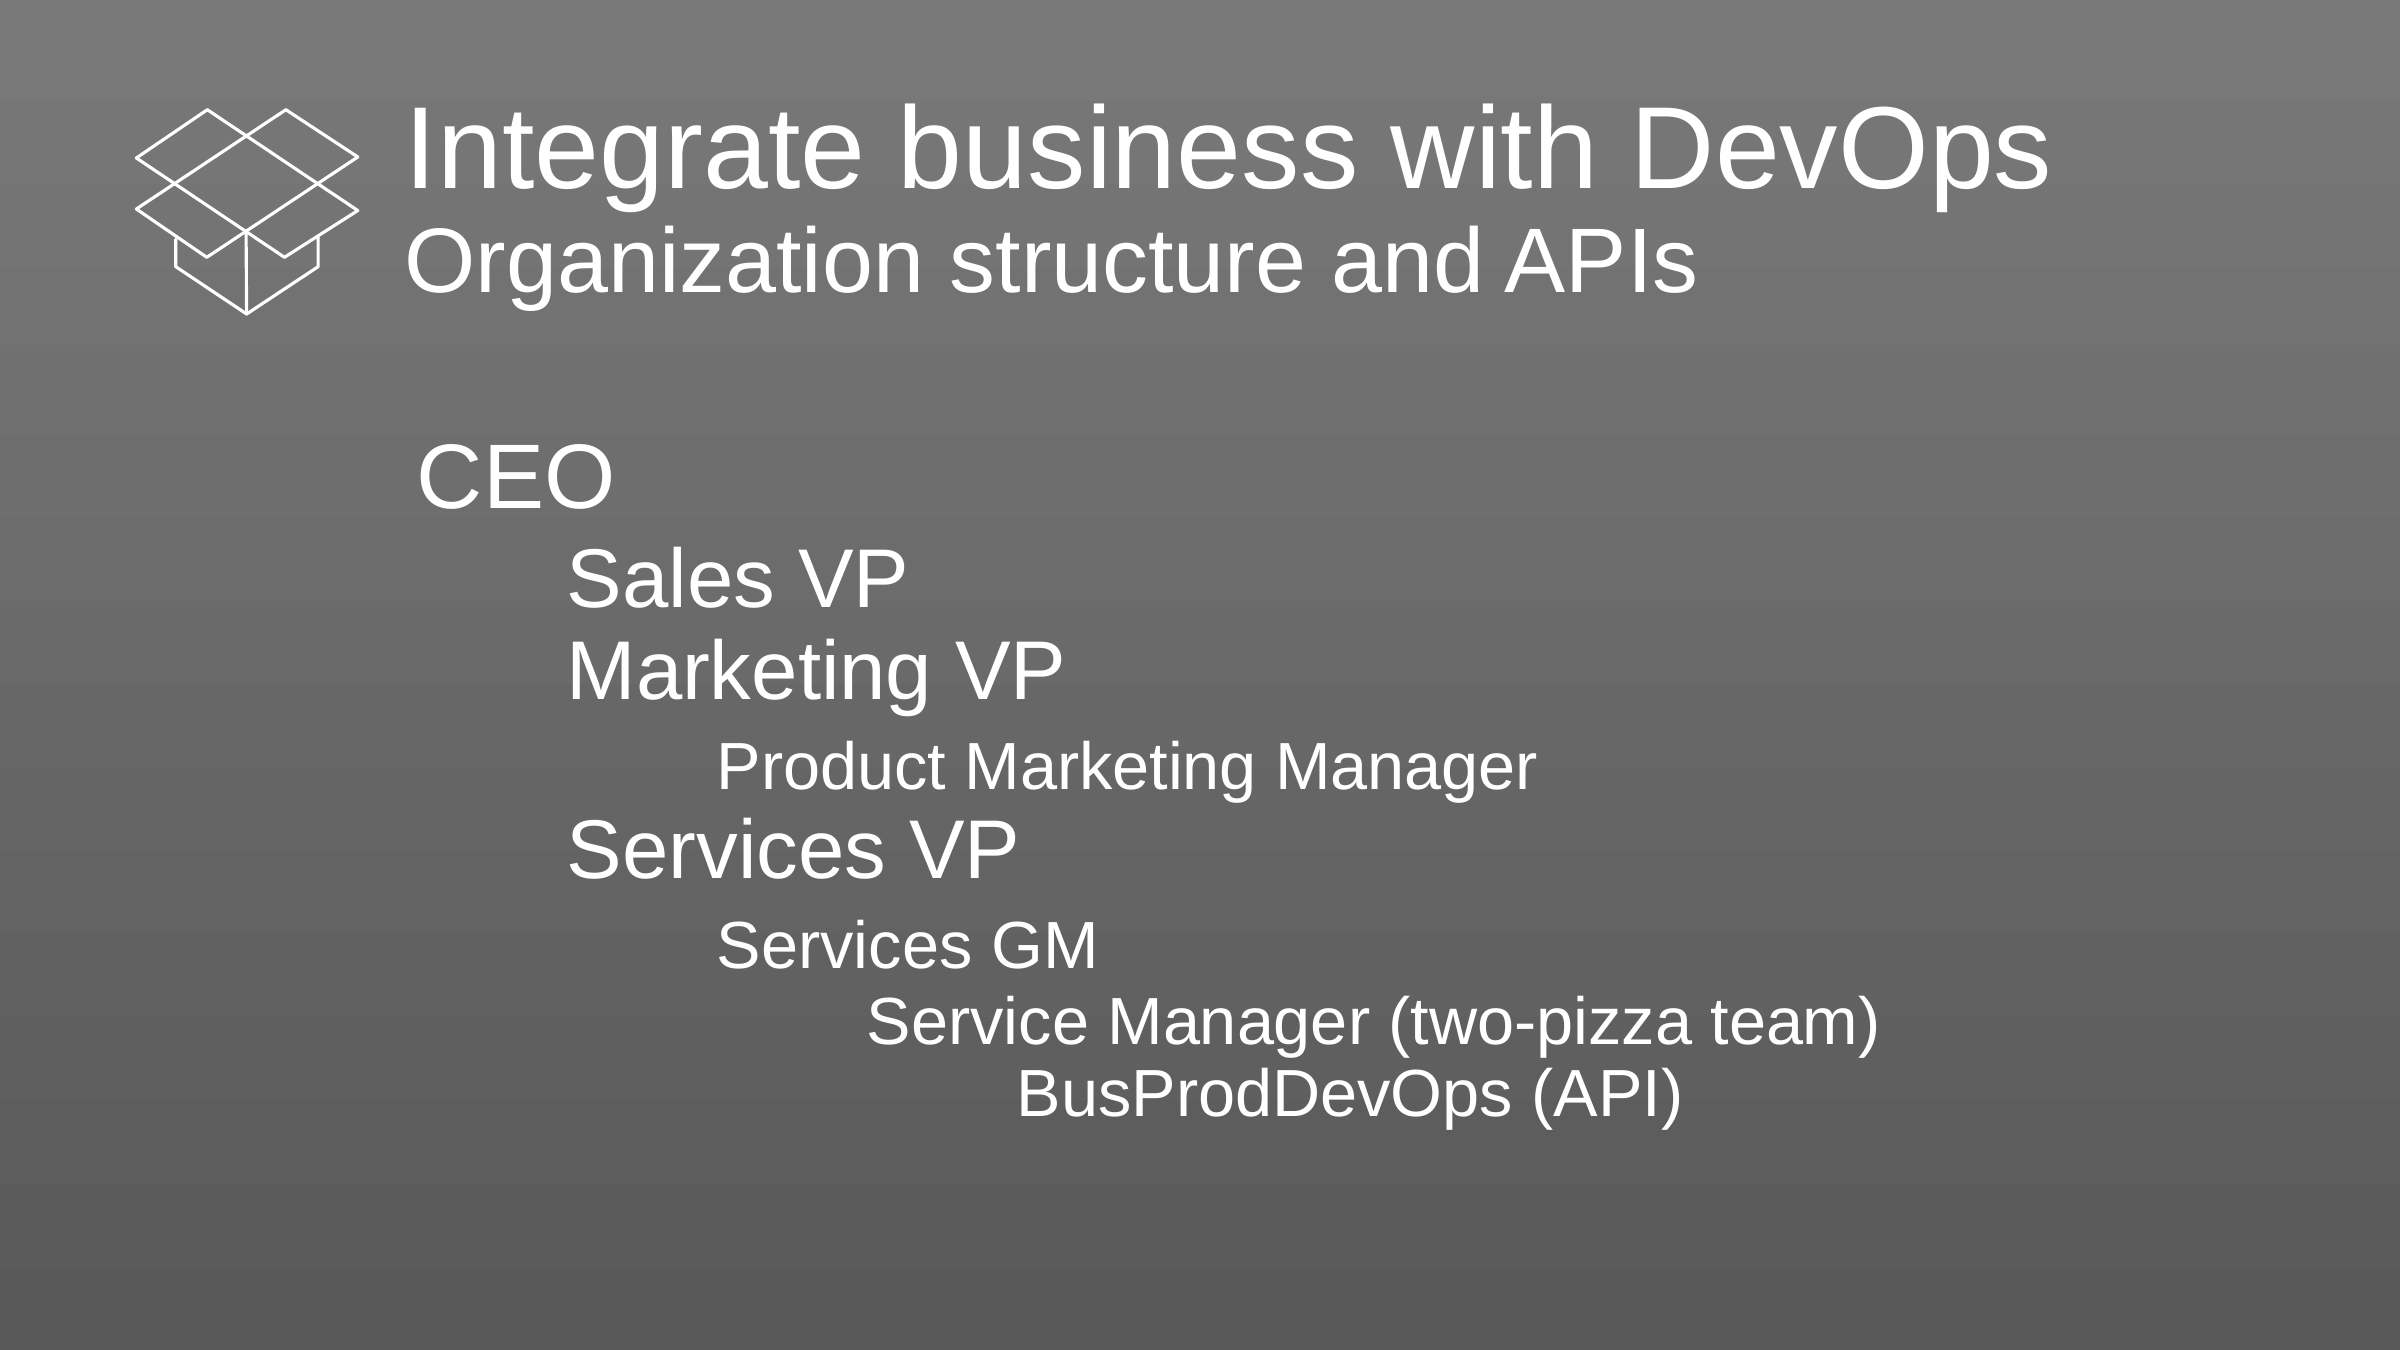

Blockers for innovation
Organization

Integrate business with DevOps
Organization structure and APIs

CEO
	Sales VP
	Marketing VP
		Product Marketing Manager
	Services VP
		Services GM
			Service Manager (two-pizza team)
				BusProdDevOps (API)

Culture
Skills
Finance

Leadership systems and feedback
Training
and compensation
Capex
Versus
opex
Silos
project to product